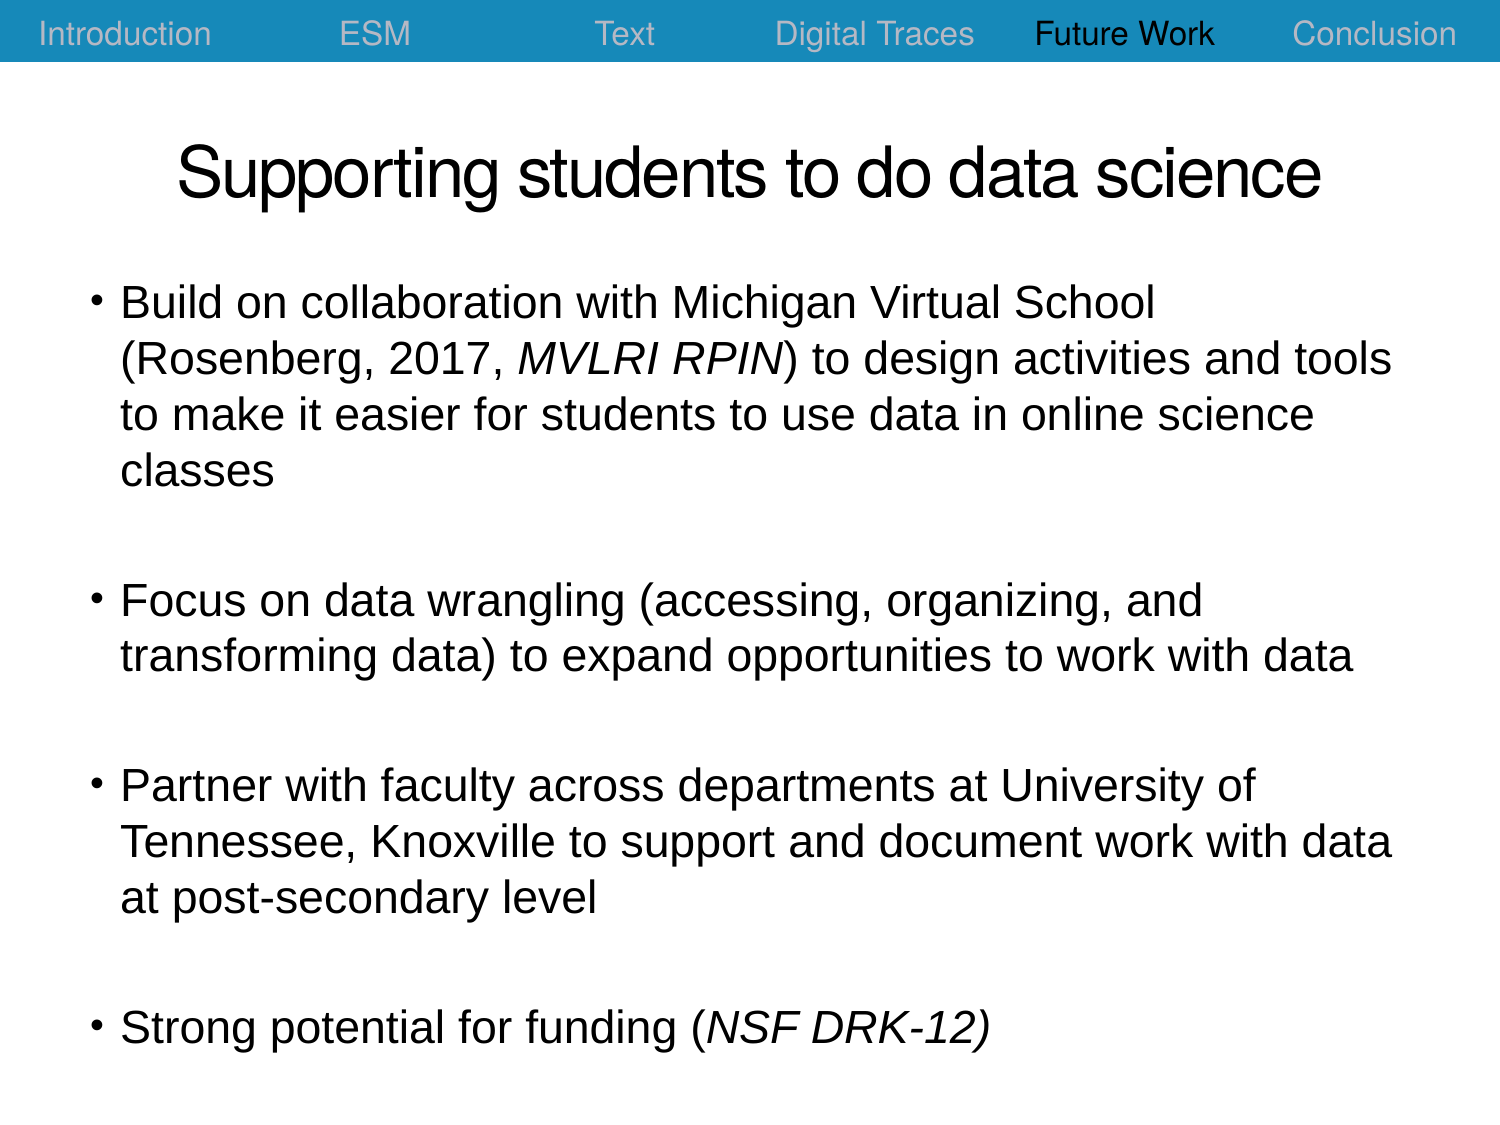

| Introduction | ESM | Text | Digital Traces | Future Work | Conclusion |
| --- | --- | --- | --- | --- | --- |
# Supporting students to do data science
Build on collaboration with Michigan Virtual School (Rosenberg, 2017, MVLRI RPIN) to design activities and tools to make it easier for students to use data in online science classes

Focus on data wrangling (accessing, organizing, and transforming data) to expand opportunities to work with data

Partner with faculty across departments at University of Tennessee, Knoxville to support and document work with data at post-secondary level

Strong potential for funding (NSF DRK-12)